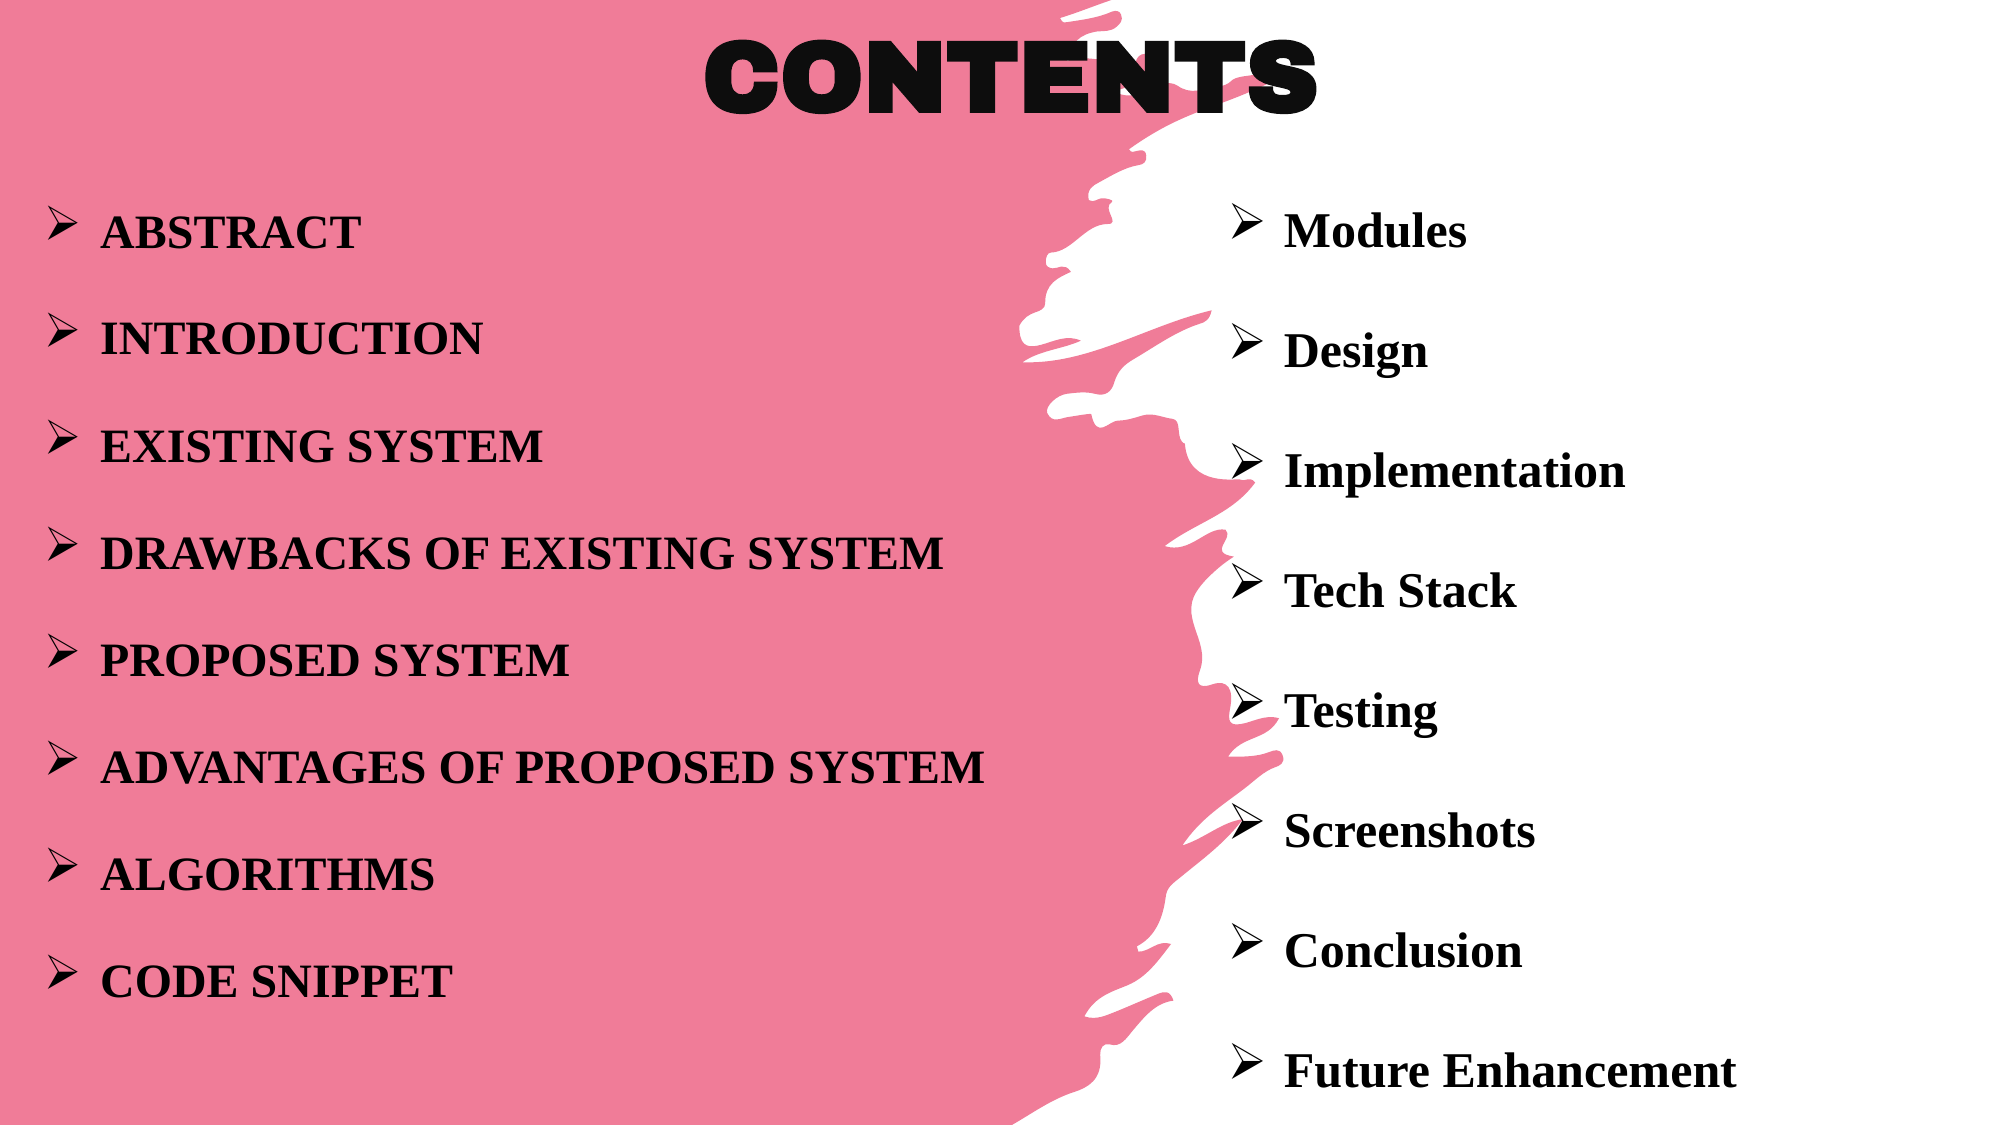

# CONTENTS

Abstract
Introduction
Existing System
Drawbacks of Existing System​
Proposed System
Advantages of Proposed System
​Algorithms
Code snippet
Modules

Design

Implementation

Tech Stack

Testing

Screenshots

Conclusion

Future Enhancement